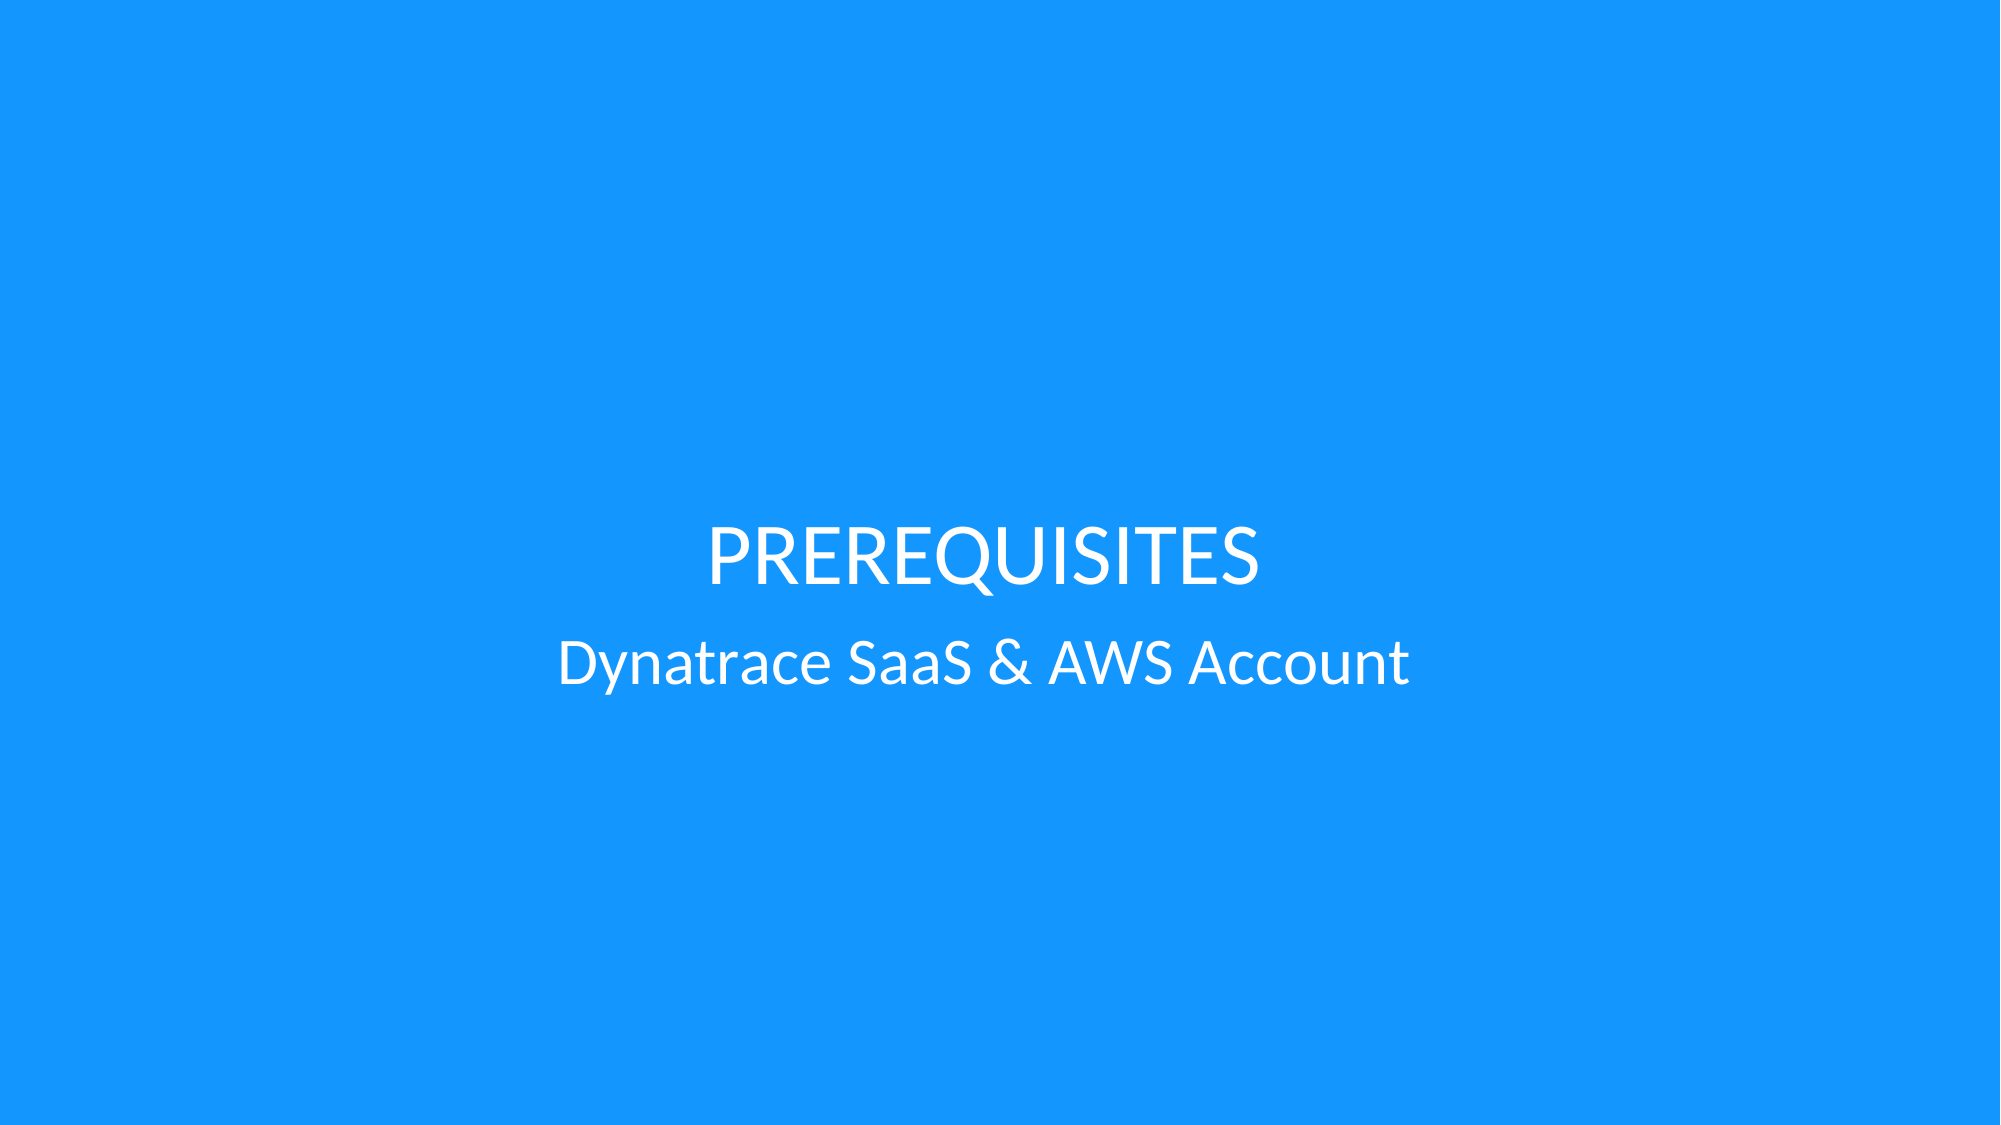

# PREREQUISITES Dynatrace SaaS & AWS Account